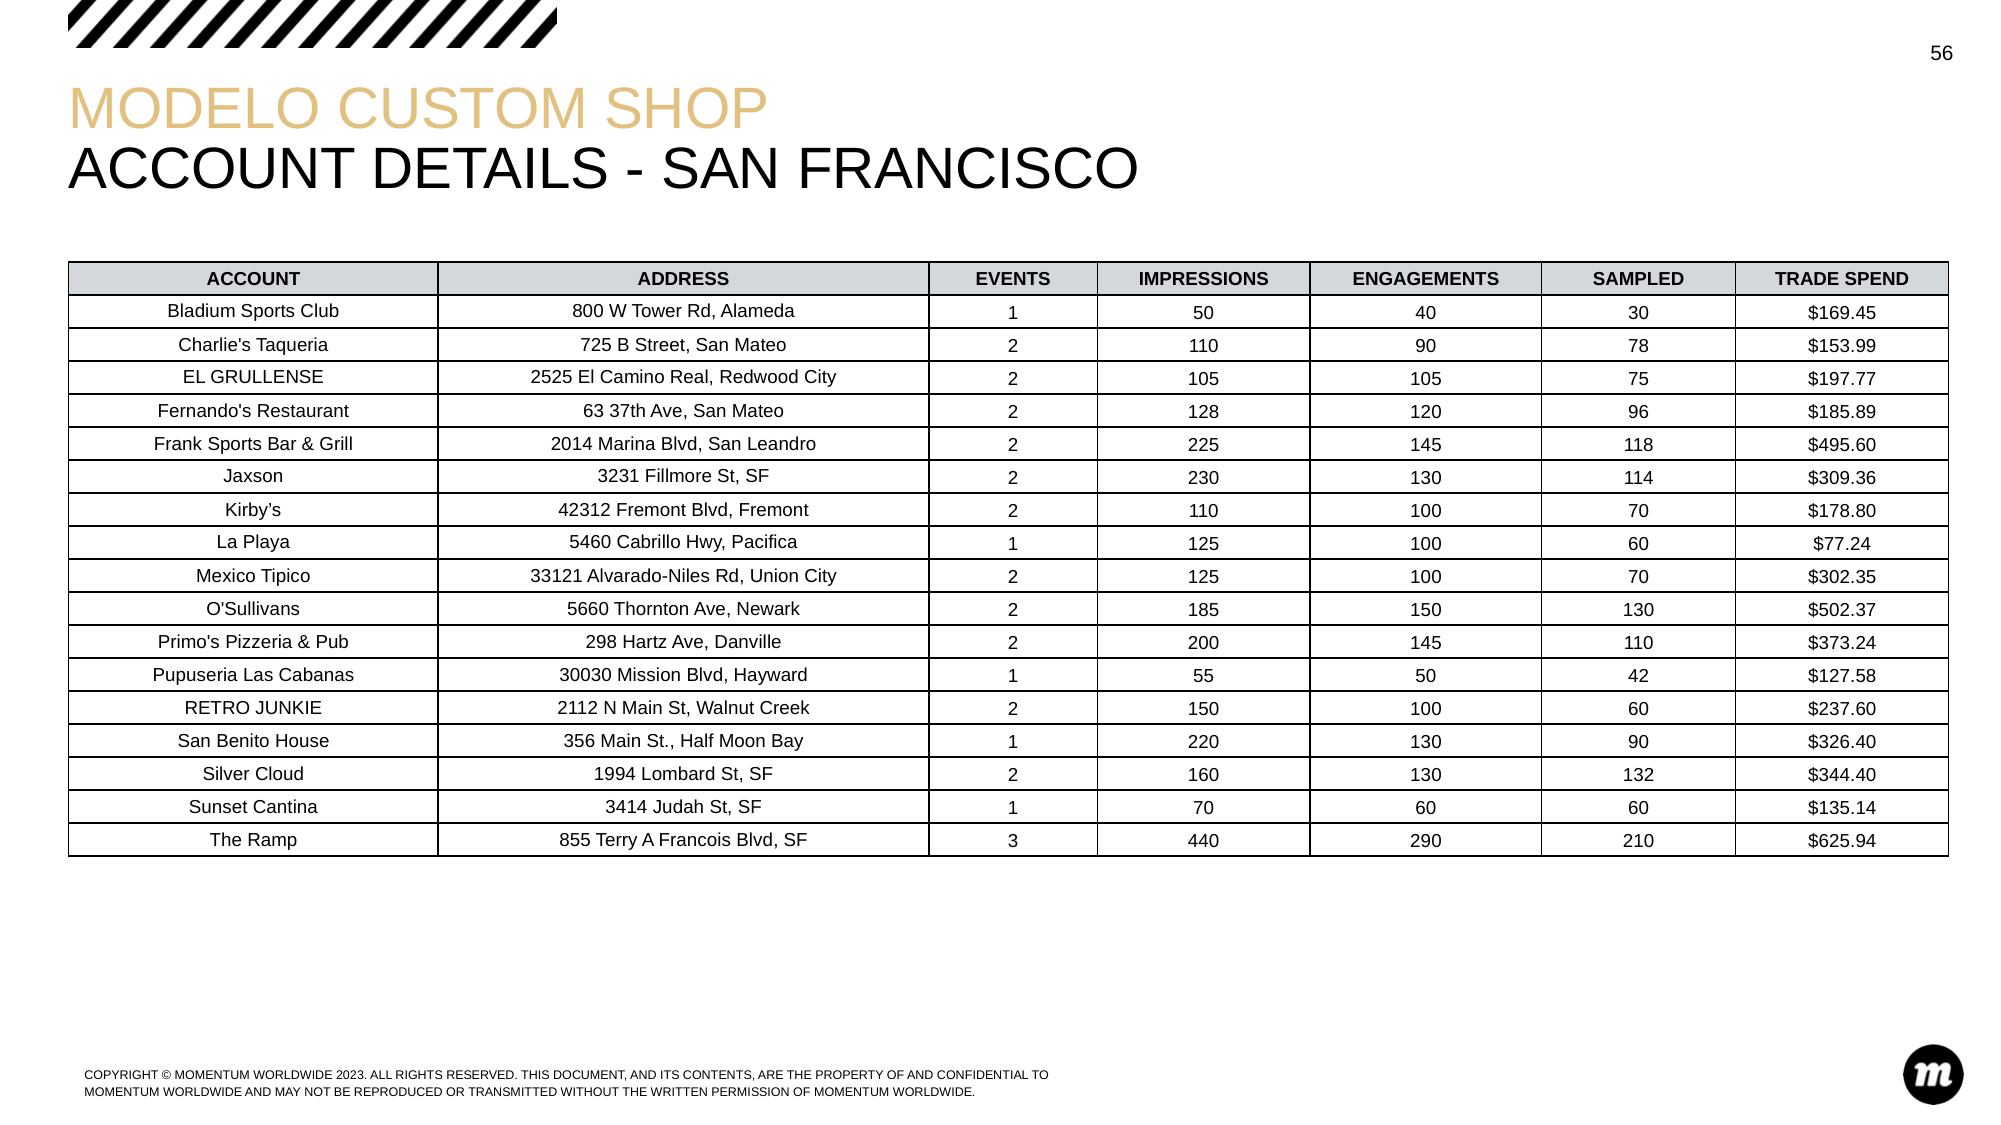

56
# MODELO CUSTOM SHOP
ACCOUNT DETAILS - SAN FRANCISCO
| ACCOUNT | ADDRESS | EVENTS | IMPRESSIONS | ENGAGEMENTS | SAMPLED | TRADE SPEND |
| --- | --- | --- | --- | --- | --- | --- |
| Bladium Sports Club | 800 W Tower Rd, Alameda | 1 | 50 | 40 | 30 | $169.45 |
| Charlie's Taqueria | 725 B Street, San Mateo | 2 | 110 | 90 | 78 | $153.99 |
| EL GRULLENSE | 2525 El Camino Real, Redwood City | 2 | 105 | 105 | 75 | $197.77 |
| Fernando's Restaurant | 63 37th Ave, San Mateo | 2 | 128 | 120 | 96 | $185.89 |
| Frank Sports Bar & Grill | 2014 Marina Blvd, San Leandro | 2 | 225 | 145 | 118 | $495.60 |
| Jaxson | 3231 Fillmore St, SF | 2 | 230 | 130 | 114 | $309.36 |
| Kirby’s | 42312 Fremont Blvd, Fremont | 2 | 110 | 100 | 70 | $178.80 |
| La Playa | 5460 Cabrillo Hwy, Pacifica | 1 | 125 | 100 | 60 | $77.24 |
| Mexico Tipico | 33121 Alvarado-Niles Rd, Union City | 2 | 125 | 100 | 70 | $302.35 |
| O'Sullivans | 5660 Thornton Ave, Newark | 2 | 185 | 150 | 130 | $502.37 |
| Primo's Pizzeria & Pub | 298 Hartz Ave, Danville | 2 | 200 | 145 | 110 | $373.24 |
| Pupuseria Las Cabanas | 30030 Mission Blvd, Hayward | 1 | 55 | 50 | 42 | $127.58 |
| RETRO JUNKIE | 2112 N Main St, Walnut Creek | 2 | 150 | 100 | 60 | $237.60 |
| San Benito House | 356 Main St., Half Moon Bay | 1 | 220 | 130 | 90 | $326.40 |
| Silver Cloud | 1994 Lombard St, SF | 2 | 160 | 130 | 132 | $344.40 |
| Sunset Cantina | 3414 Judah St, SF | 1 | 70 | 60 | 60 | $135.14 |
| The Ramp | 855 Terry A Francois Blvd, SF | 3 | 440 | 290 | 210 | $625.94 |